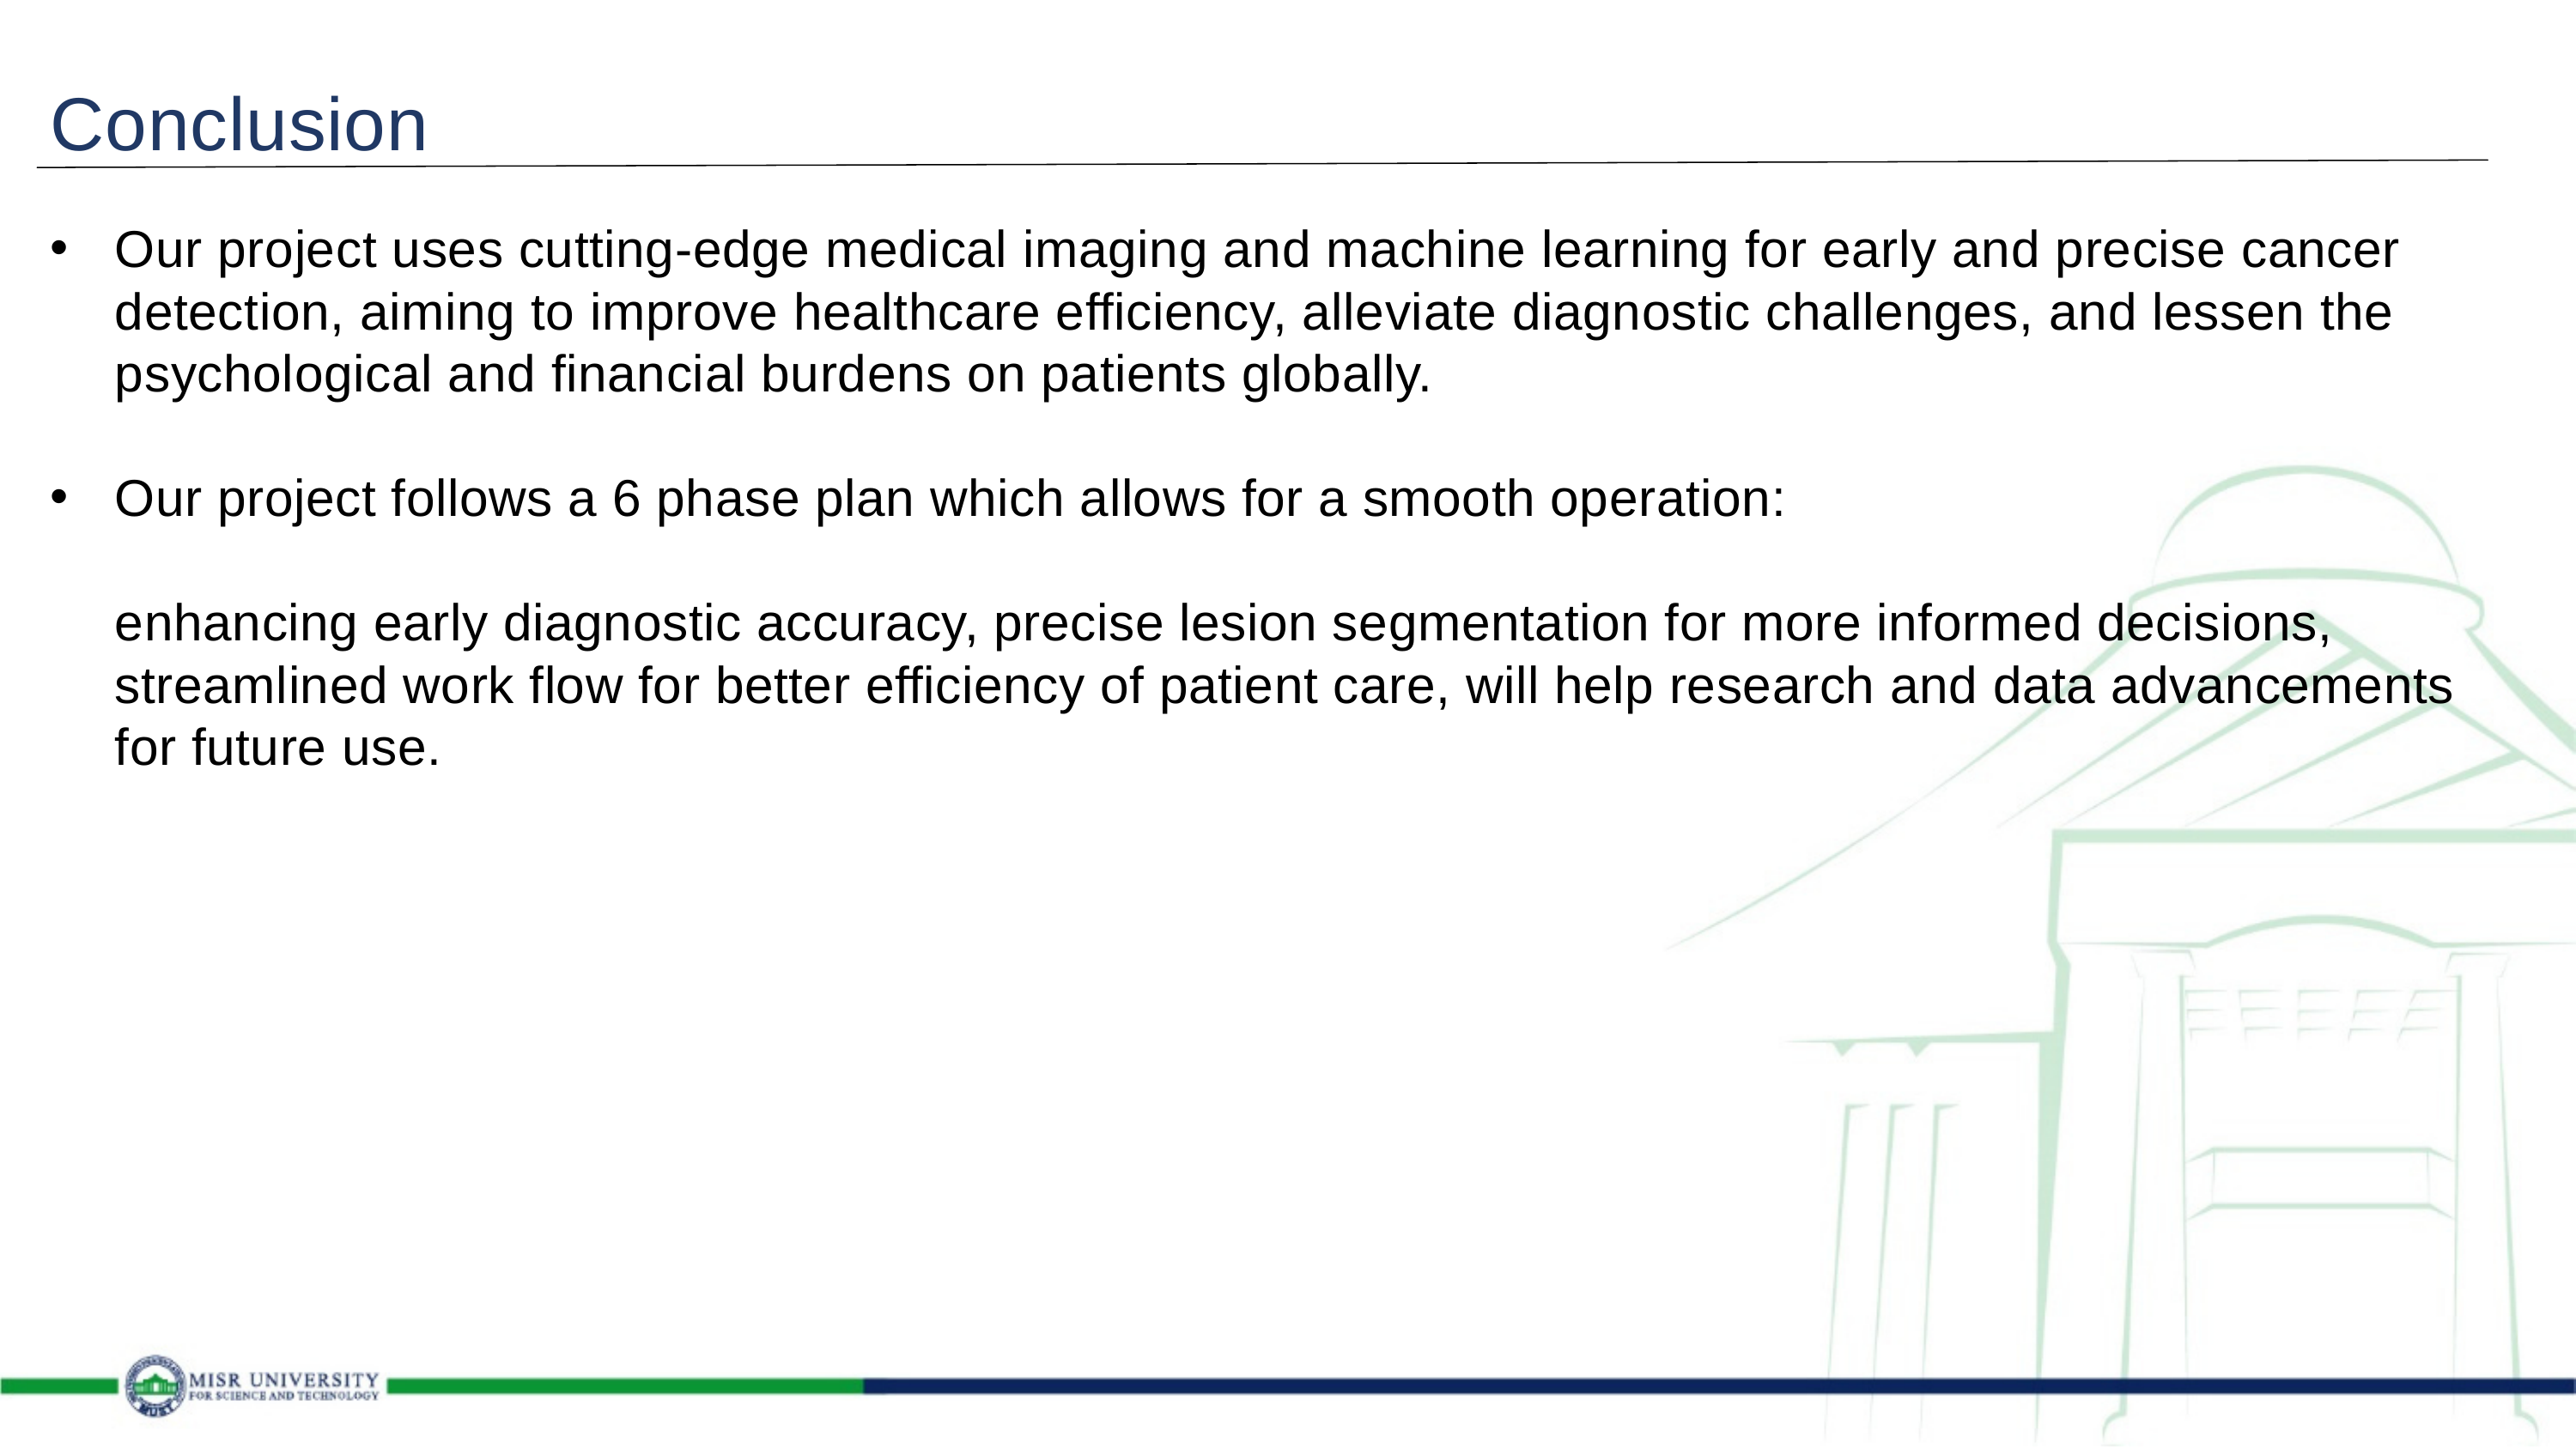

Conclusion

Our project uses cutting-edge medical imaging and machine learning for early and precise cancer detection, aiming to improve healthcare efficiency, alleviate diagnostic challenges, and lessen the psychological and financial burdens on patients globally.

Our project follows a 6 phase plan which allows for a smooth operation:
enhancing early diagnostic accuracy, precise lesion segmentation for more informed decisions, streamlined work flow for better efficiency of patient care, will help research and data advancements for future use.